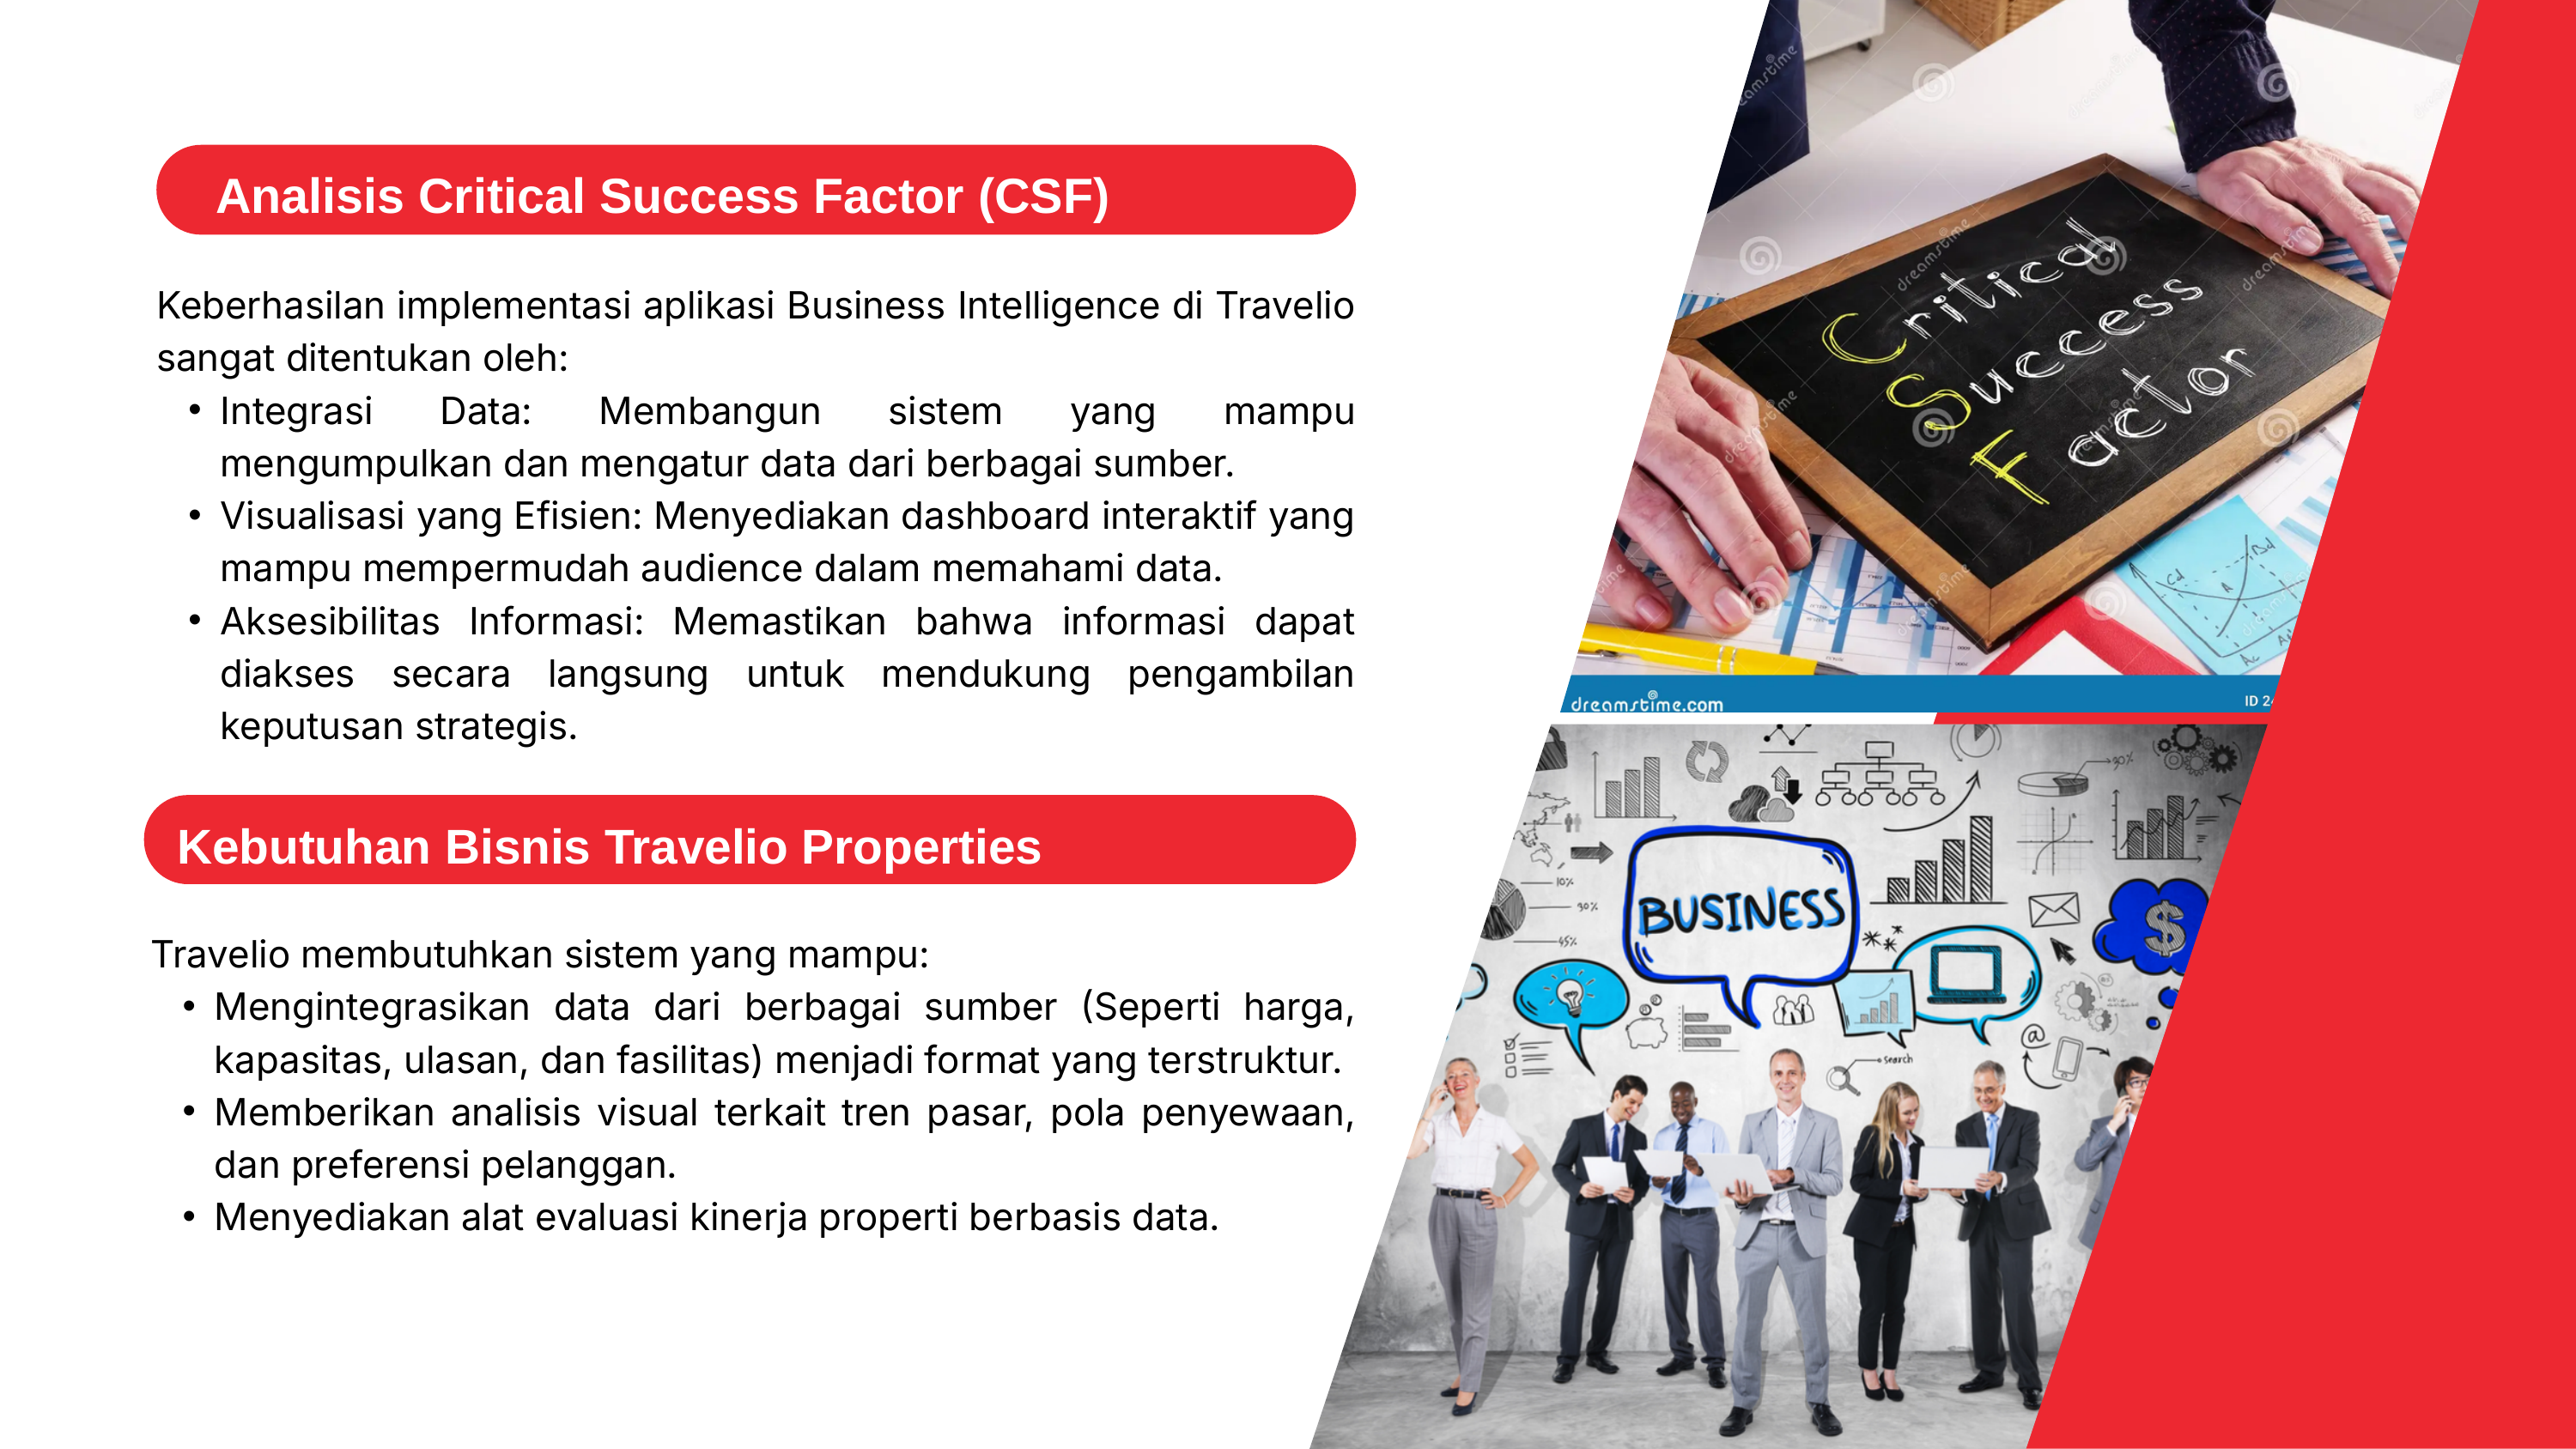

Analisis Critical Success Factor (CSF)

Keberhasilan implementasi aplikasi Business Intelligence di Travelio sangat ditentukan oleh:
Integrasi Data: Membangun sistem yang mampu mengumpulkan dan mengatur data dari berbagai sumber.
Visualisasi yang Efisien: Menyediakan dashboard interaktif yang mampu mempermudah audience dalam memahami data.
Aksesibilitas Informasi: Memastikan bahwa informasi dapat diakses secara langsung untuk mendukung pengambilan keputusan strategis.

Kebutuhan Bisnis Travelio Properties

Travelio membutuhkan sistem yang mampu:
Mengintegrasikan data dari berbagai sumber (Seperti harga, kapasitas, ulasan, dan fasilitas) menjadi format yang terstruktur.
Memberikan analisis visual terkait tren pasar, pola penyewaan, dan preferensi pelanggan.
Menyediakan alat evaluasi kinerja properti berbasis data.